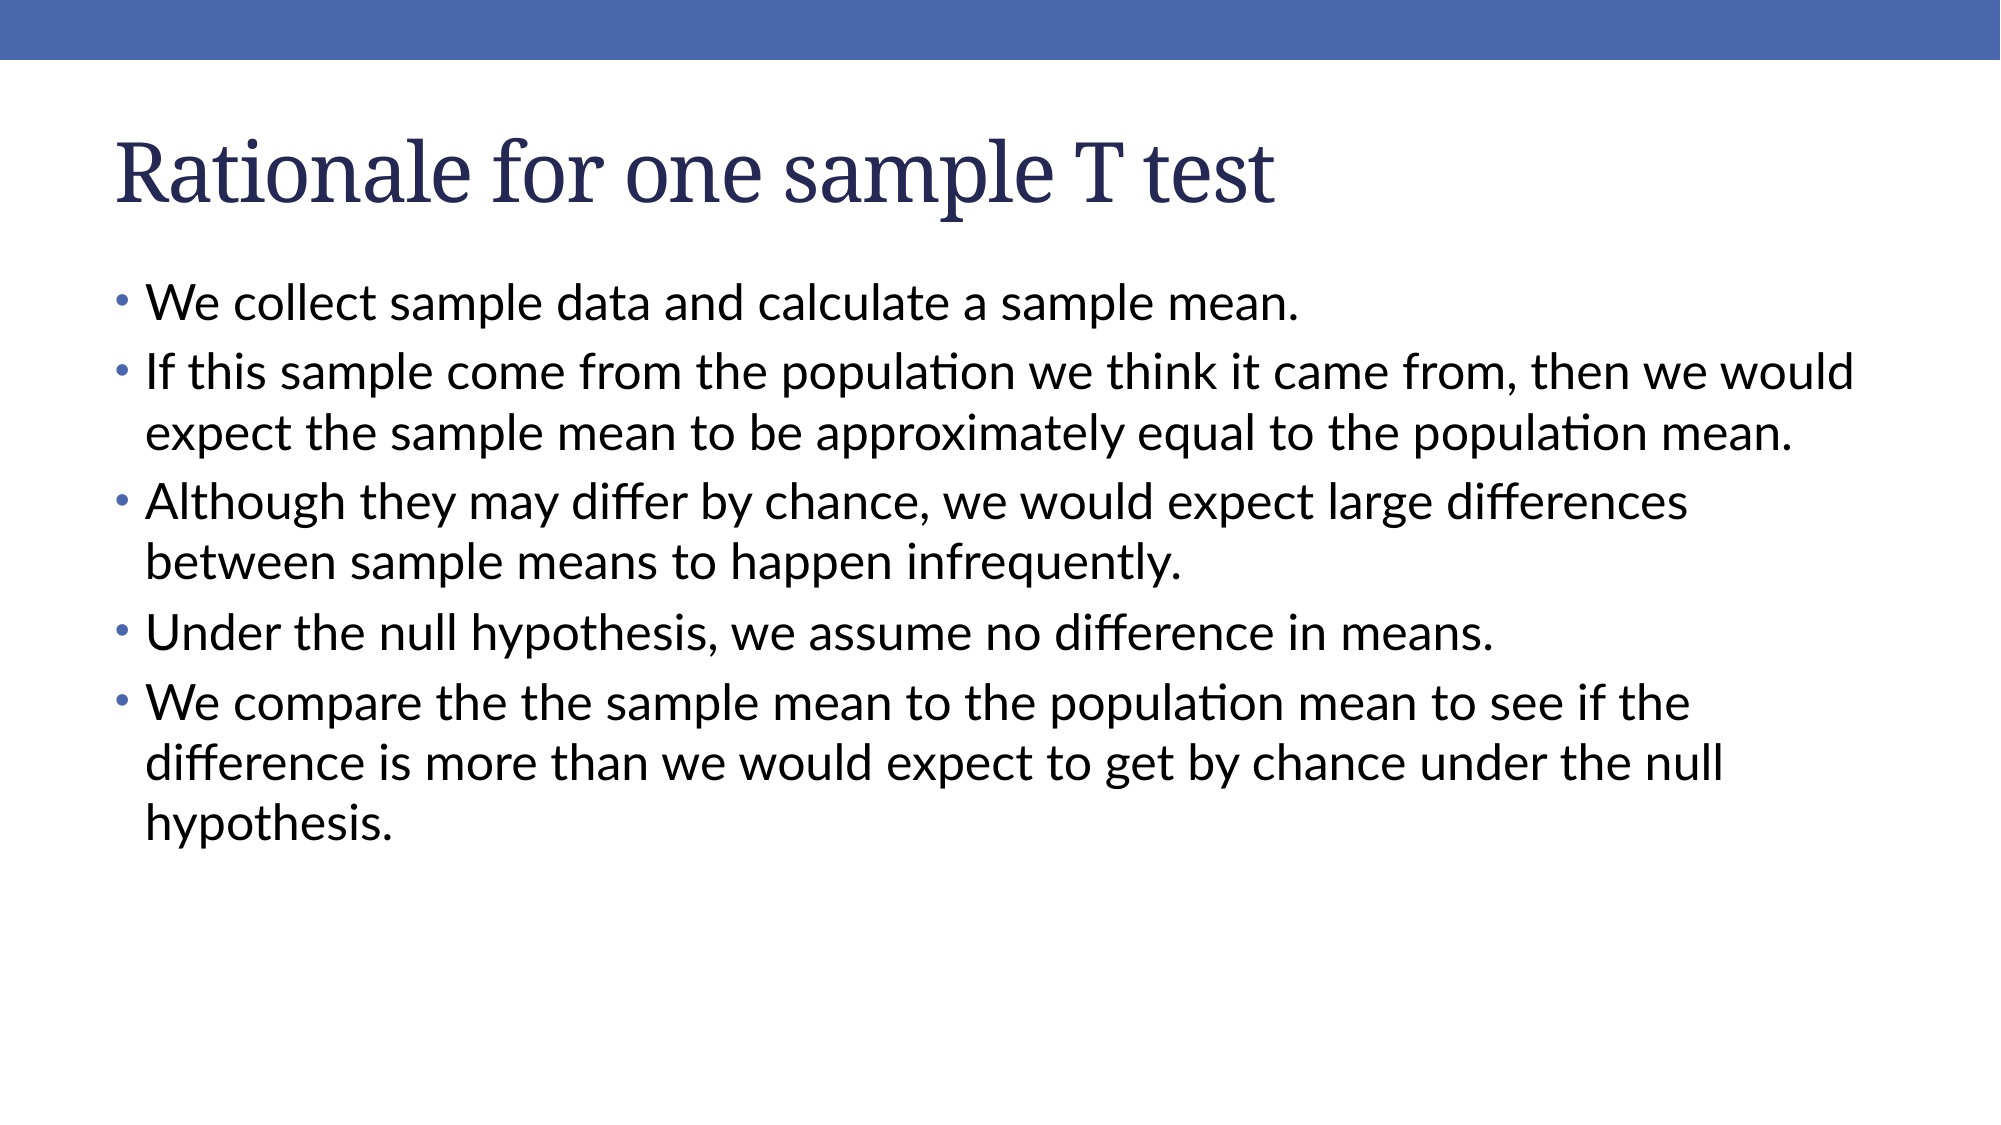

# Rationale for one sample T test
We collect sample data and calculate a sample mean.
If this sample come from the population we think it came from, then we would expect the sample mean to be approximately equal to the population mean.
Although they may differ by chance, we would expect large differences between sample means to happen infrequently.
Under the null hypothesis, we assume no difference in means.
We compare the the sample mean to the population mean to see if the difference is more than we would expect to get by chance under the null hypothesis.